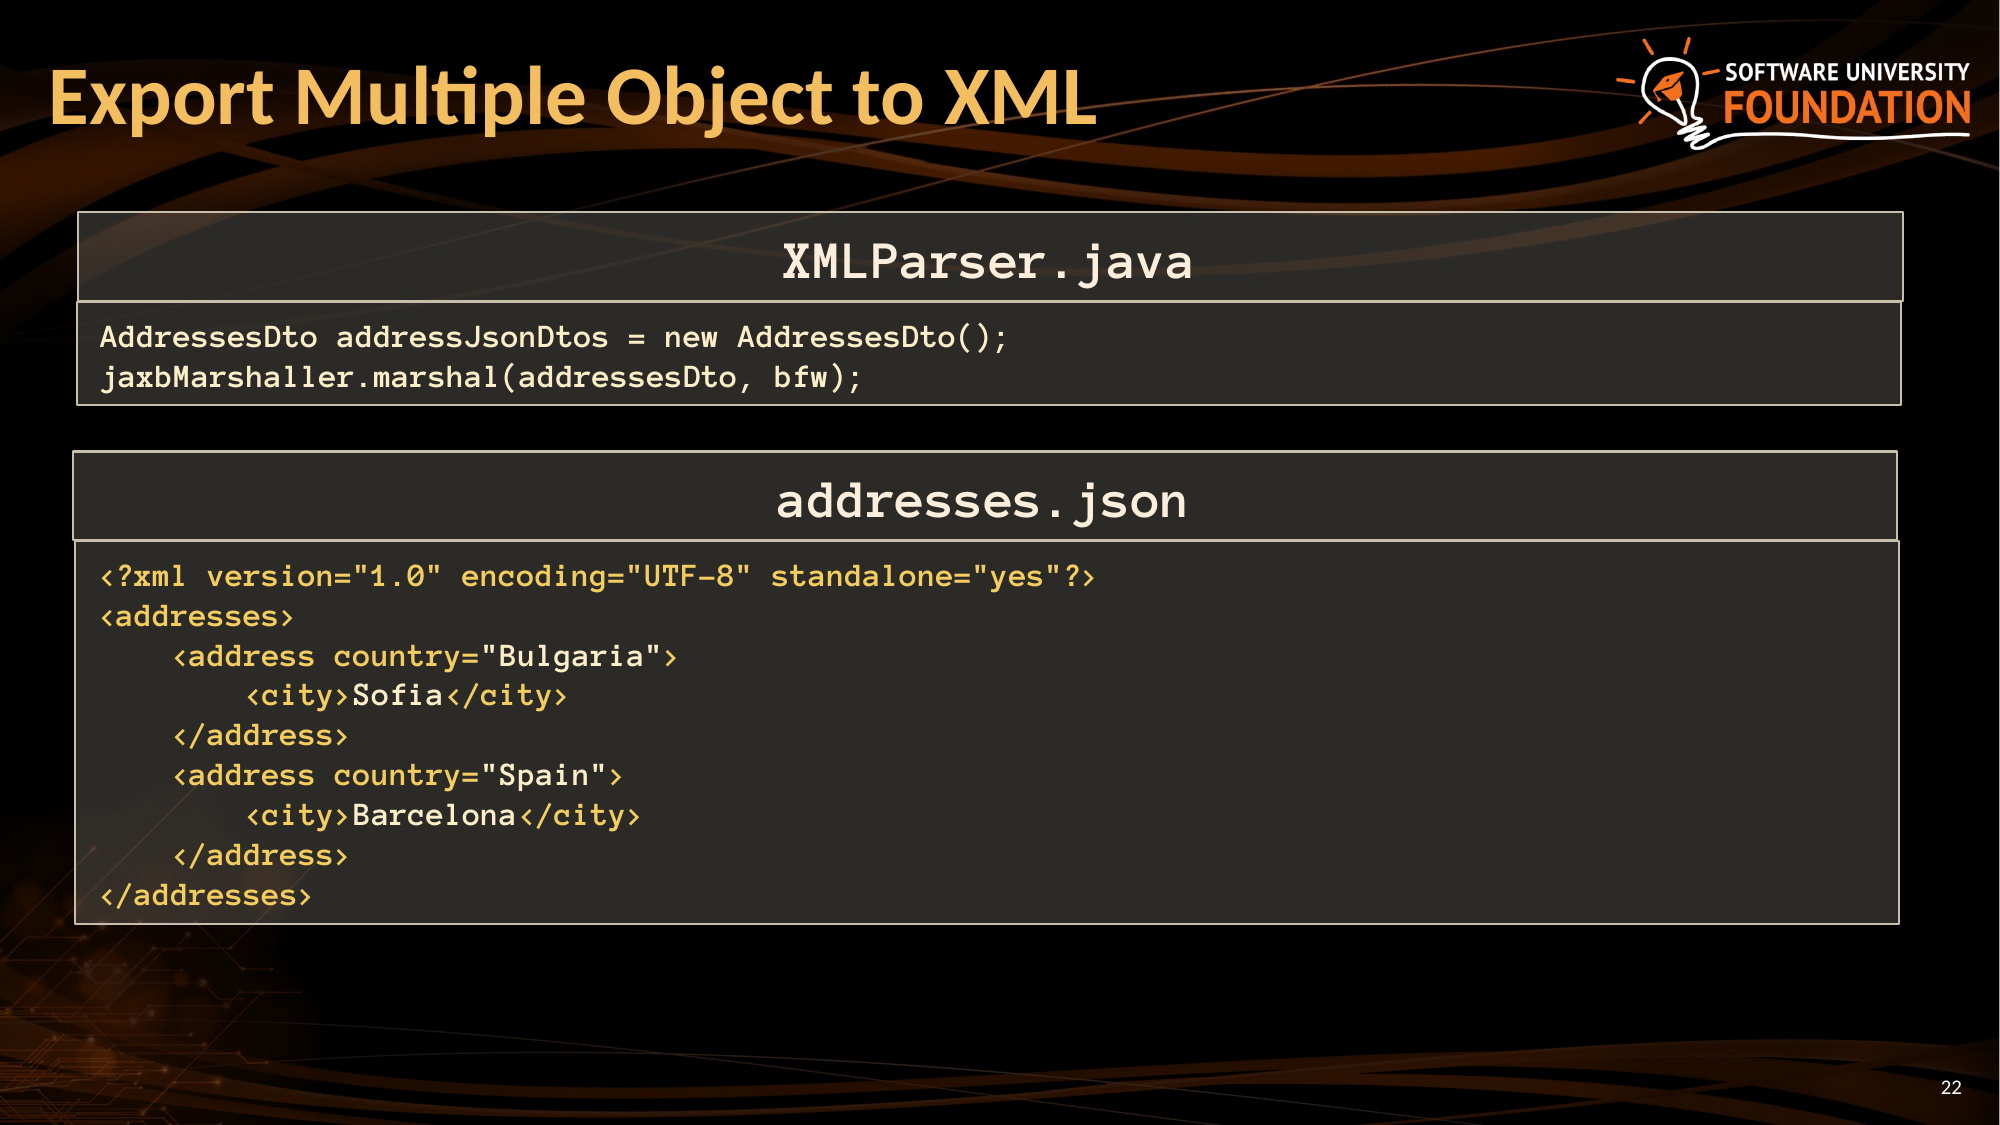

# Export Multiple Object to XML
XMLParser.java
AddressesDto addressJsonDtos = new AddressesDto();
jaxbMarshaller.marshal(addressesDto, bfw);
addresses.json
<?xml version="1.0" encoding="UTF-8" standalone="yes"?>
<addresses>
    <address country="Bulgaria">
        <city>Sofia</city>
    </address>
    <address country="Spain">
        <city>Barcelona</city>
    </address>
</addresses>
22